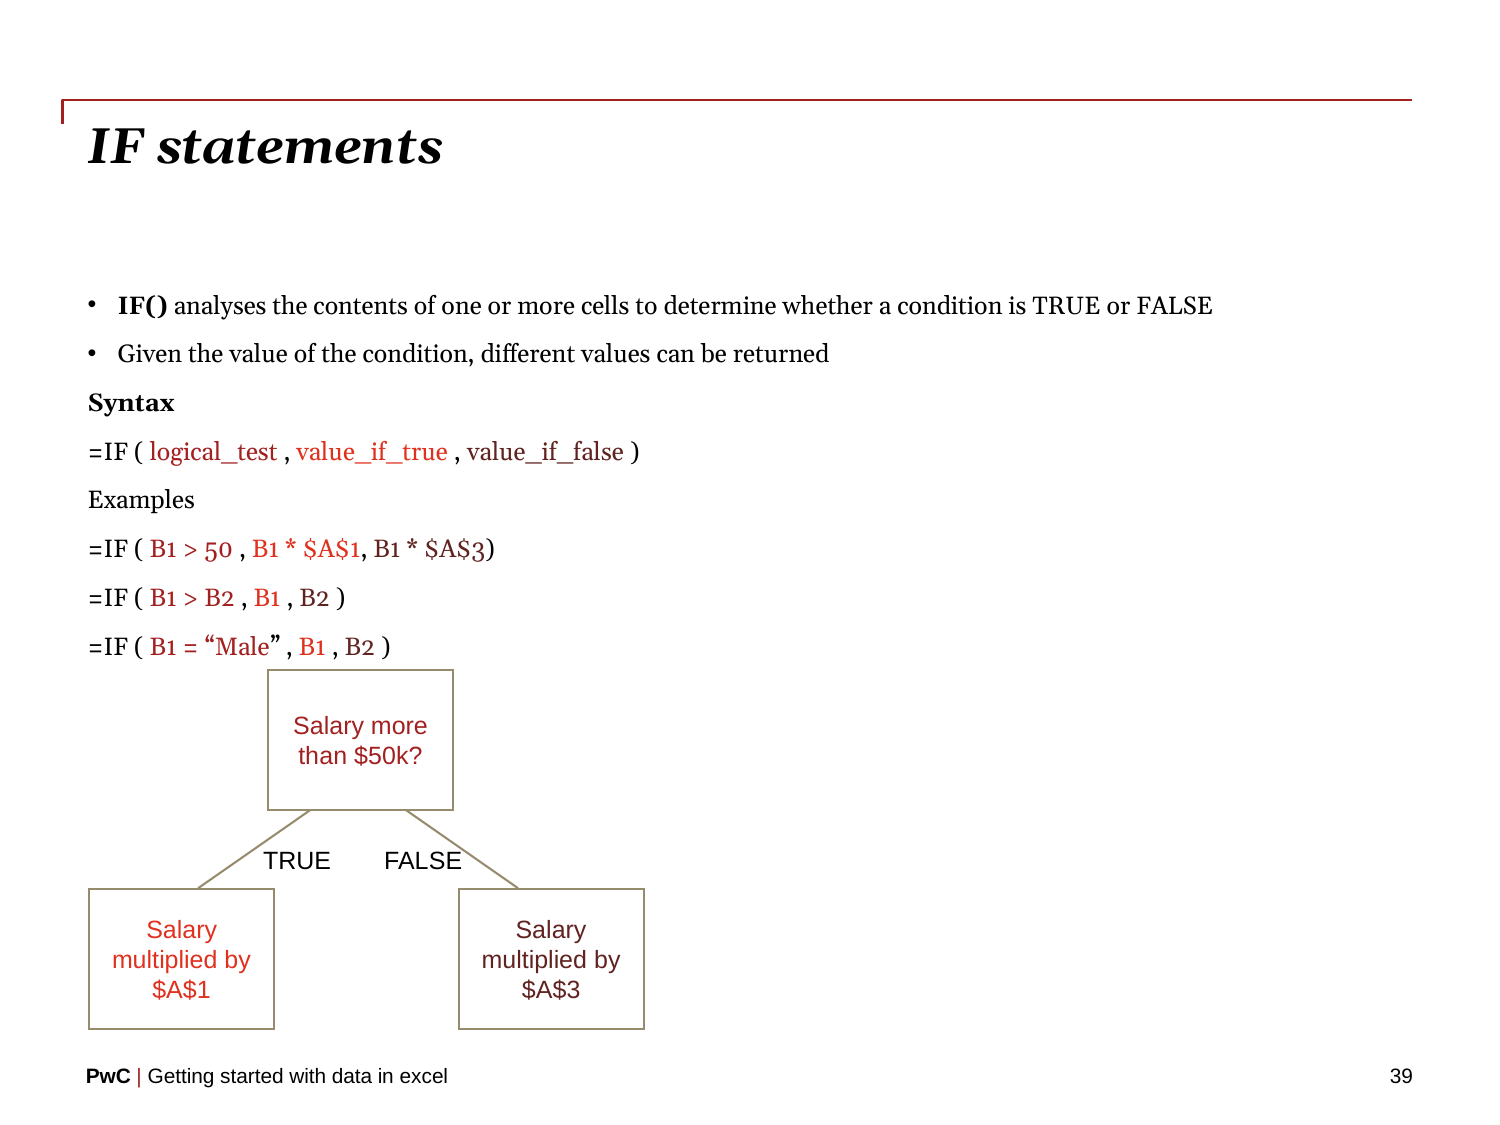

# IF statements
IF() analyses the contents of one or more cells to determine whether a condition is TRUE or FALSE
Given the value of the condition, different values can be returned
Syntax
=IF ( logical_test , value_if_true , value_if_false )
Examples
=IF ( B1 > 50 , B1 * $A$1, B1 * $A$3)
=IF ( B1 > B2 , B1 , B2 )
=IF ( B1 = “Male” , B1 , B2 )
Salary more than $50k?

TRUE
FALSE
Salary multiplied by $A$1
Salary multiplied by $A$3
39